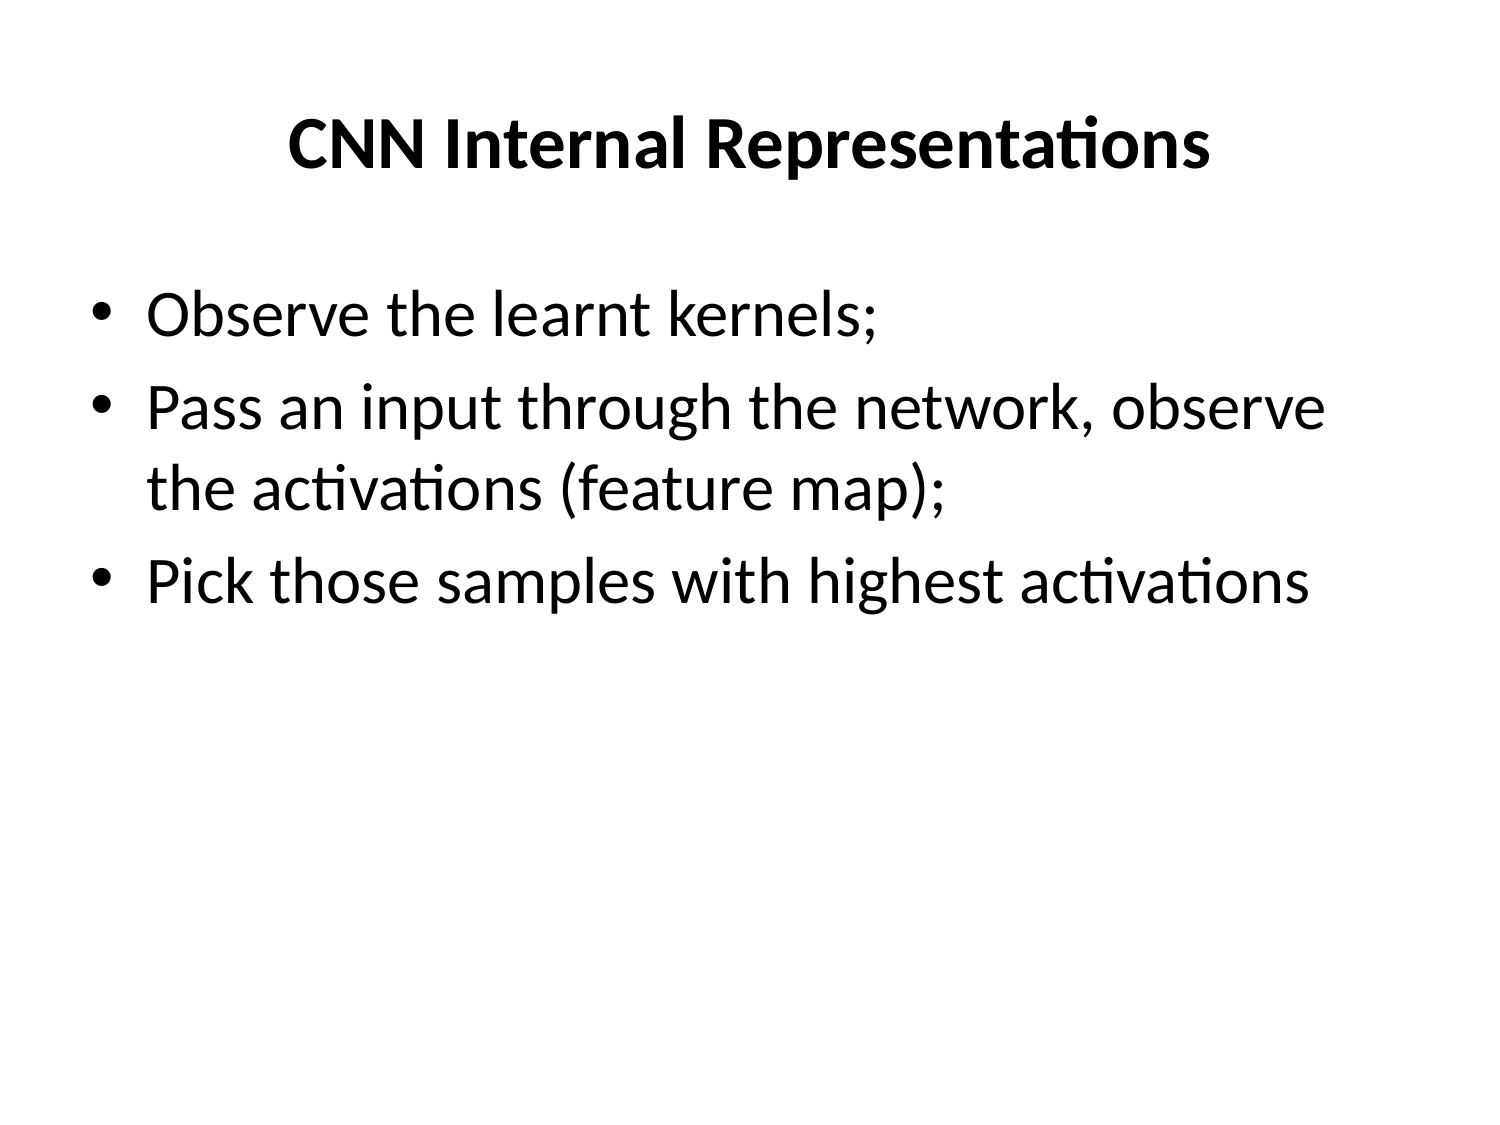

# CNN Internal Representations
Observe the learnt kernels;
Pass an input through the network, observe the activations (feature map);
Pick those samples with highest activations